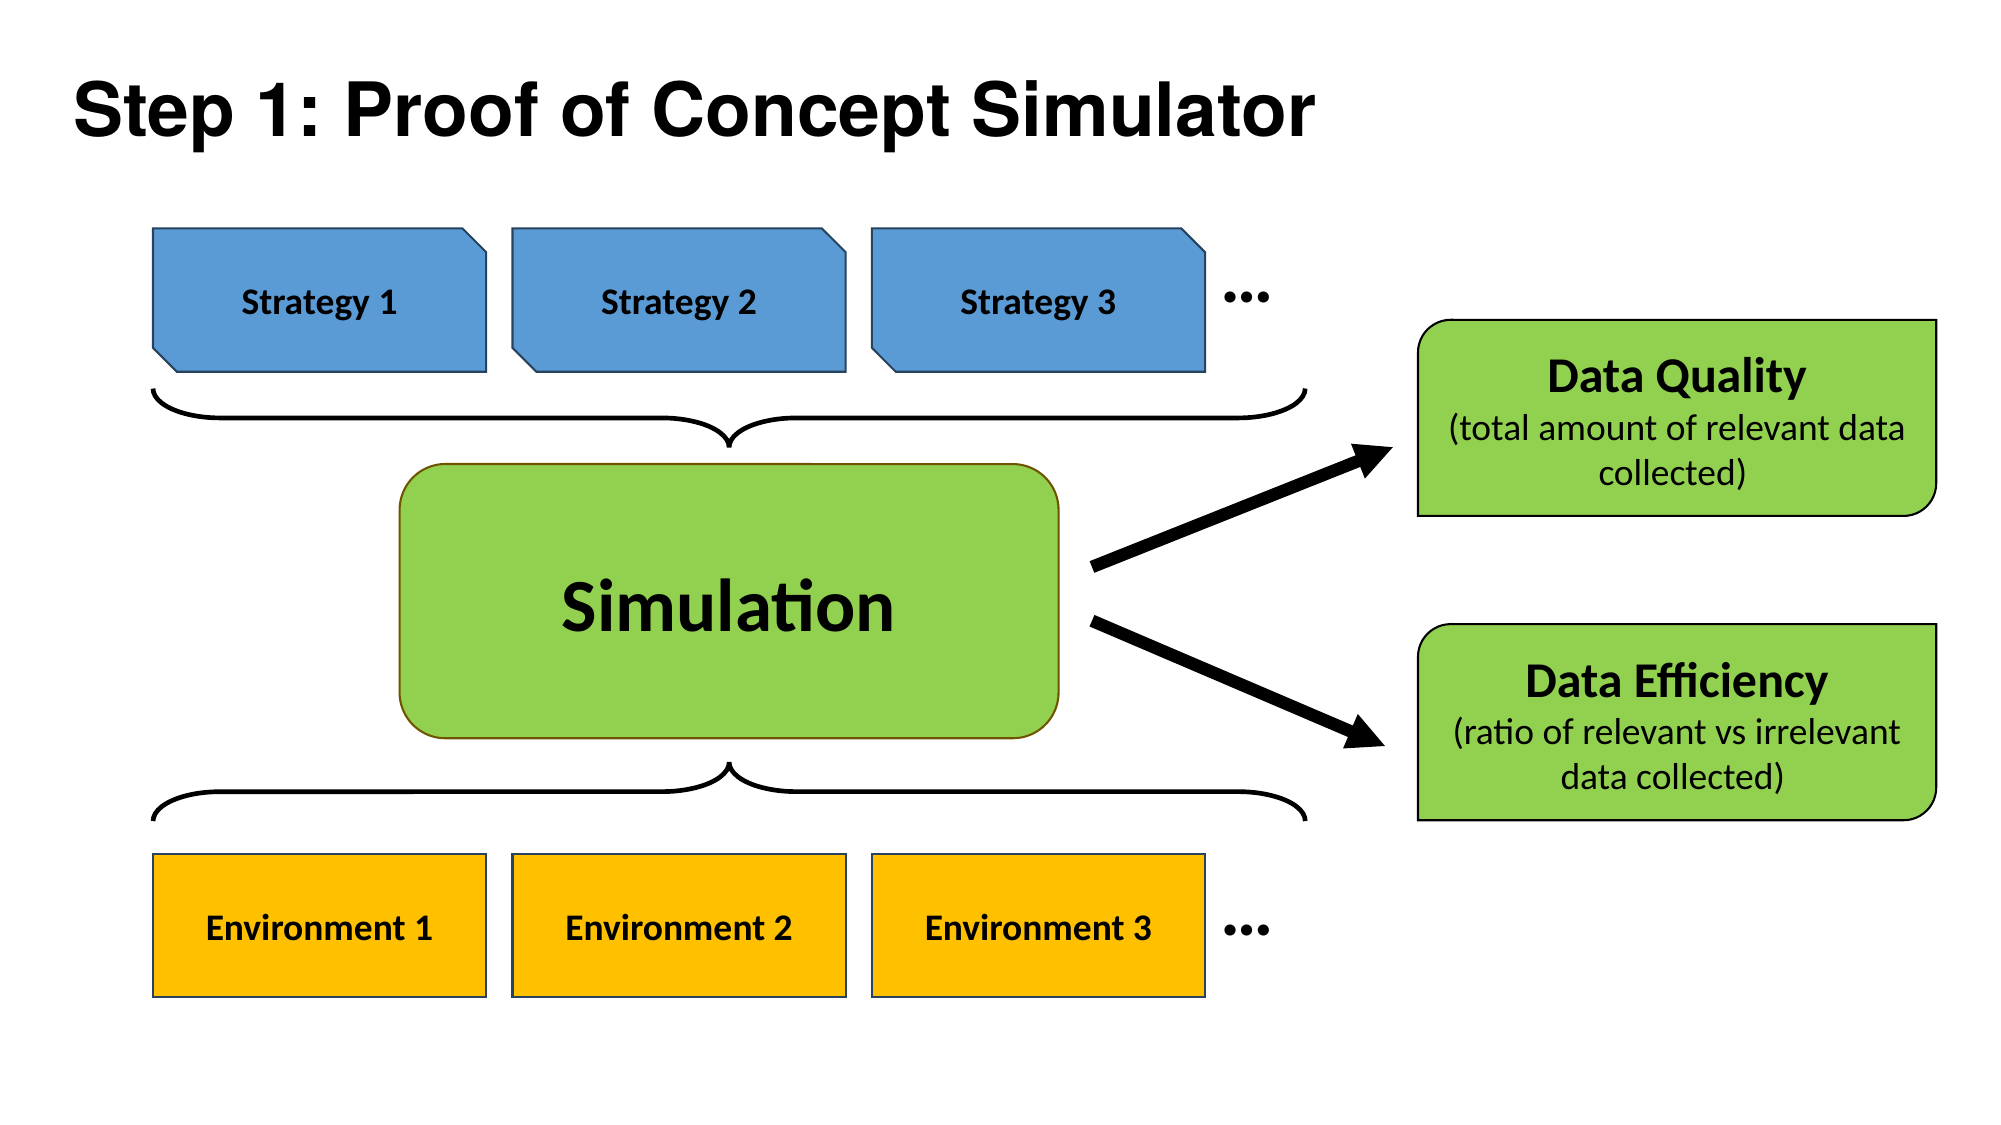

Step 1: Proof of Concept Simulator

…
Strategy 1
Strategy 2
Strategy 3
Data Quality
(total amount of relevant data collected)
Simulation
Data Efficiency
(ratio of relevant vs irrelevant data collected)
Environment 1
Environment 2
Environment 3
…